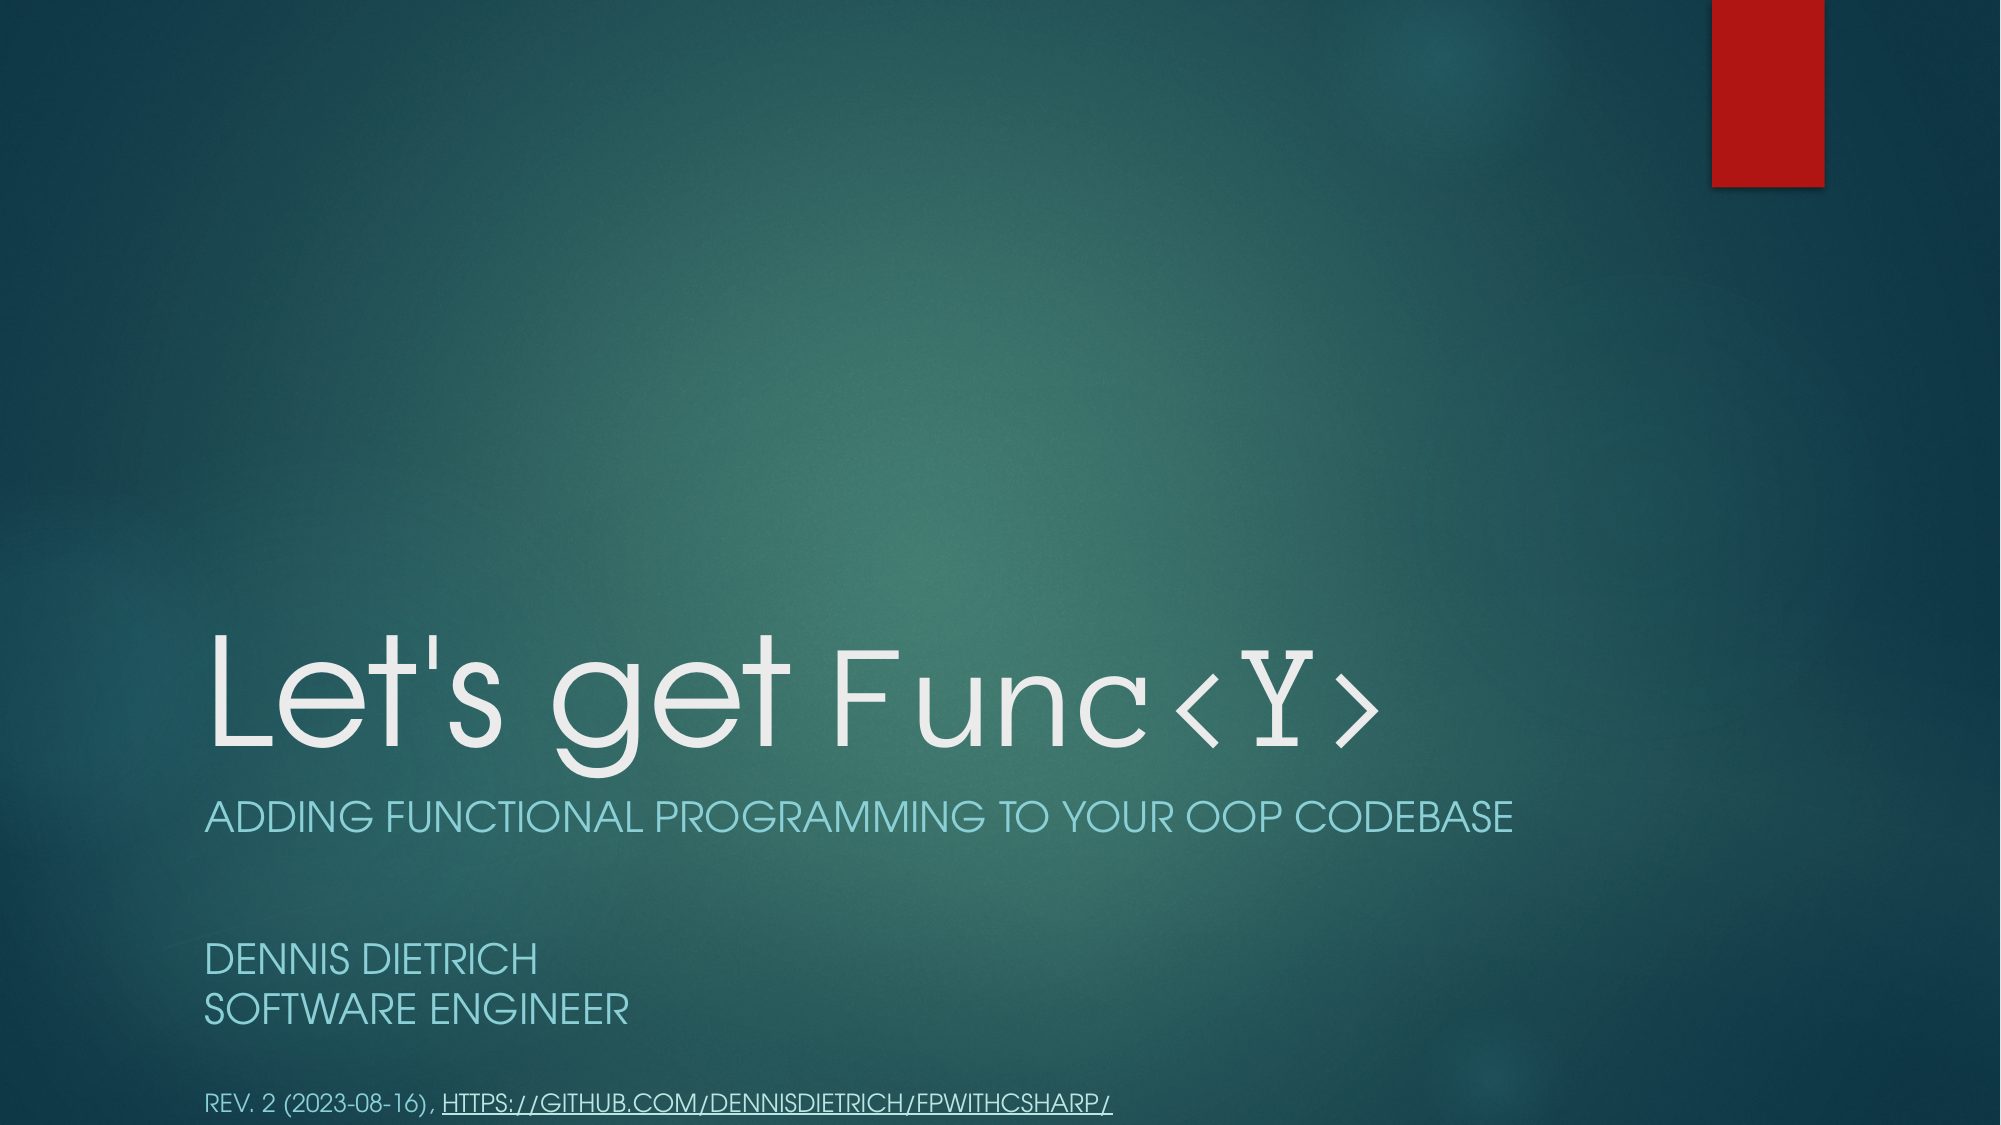

# Let's get Func<Y>
Adding functional programming to your OOP codebase
Dennis Dietrich
Software Engineer
Rev. 2 (2023-08-16), https://github.com/dennisdietrich/FpWithCSharp/